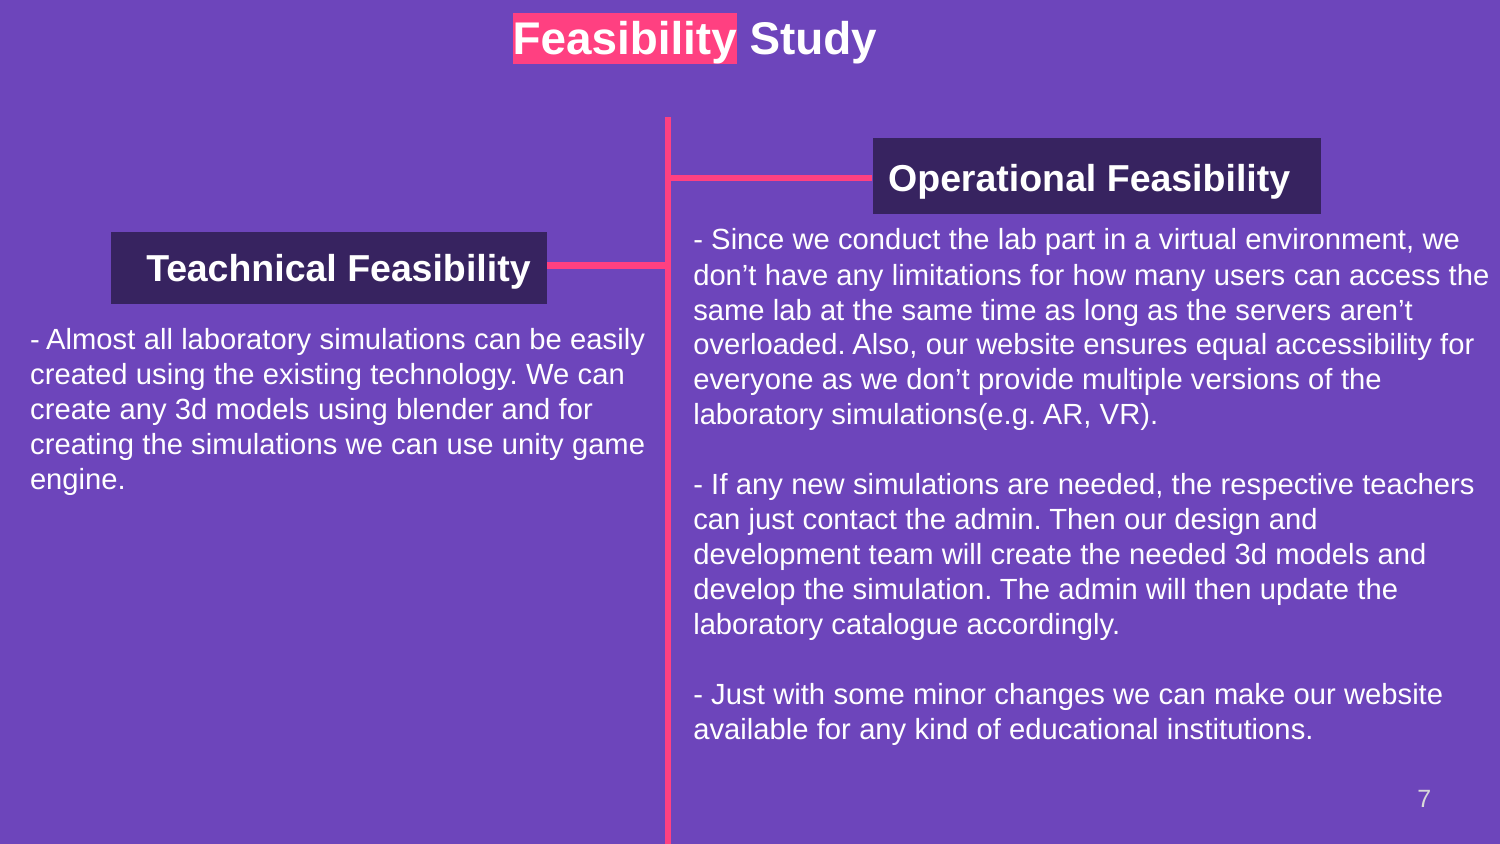

# Feasibility Study
Operational Feasibility
- Since we conduct the lab part in a virtual environment, we don’t have any limitations for how many users can access the same lab at the same time as long as the servers aren’t overloaded. Also, our website ensures equal accessibility for everyone as we don’t provide multiple versions of the laboratory simulations(e.g. AR, VR).

- If any new simulations are needed, the respective teachers can just contact the admin. Then our design and development team will create the needed 3d models and develop the simulation. The admin will then update the laboratory catalogue accordingly.

- Just with some minor changes we can make our website available for any kind of educational institutions.

Teachnical Feasibility
- Almost all laboratory simulations can be easily created using the existing technology. We can create any 3d models using blender and for creating the simulations we can use unity game engine.

7